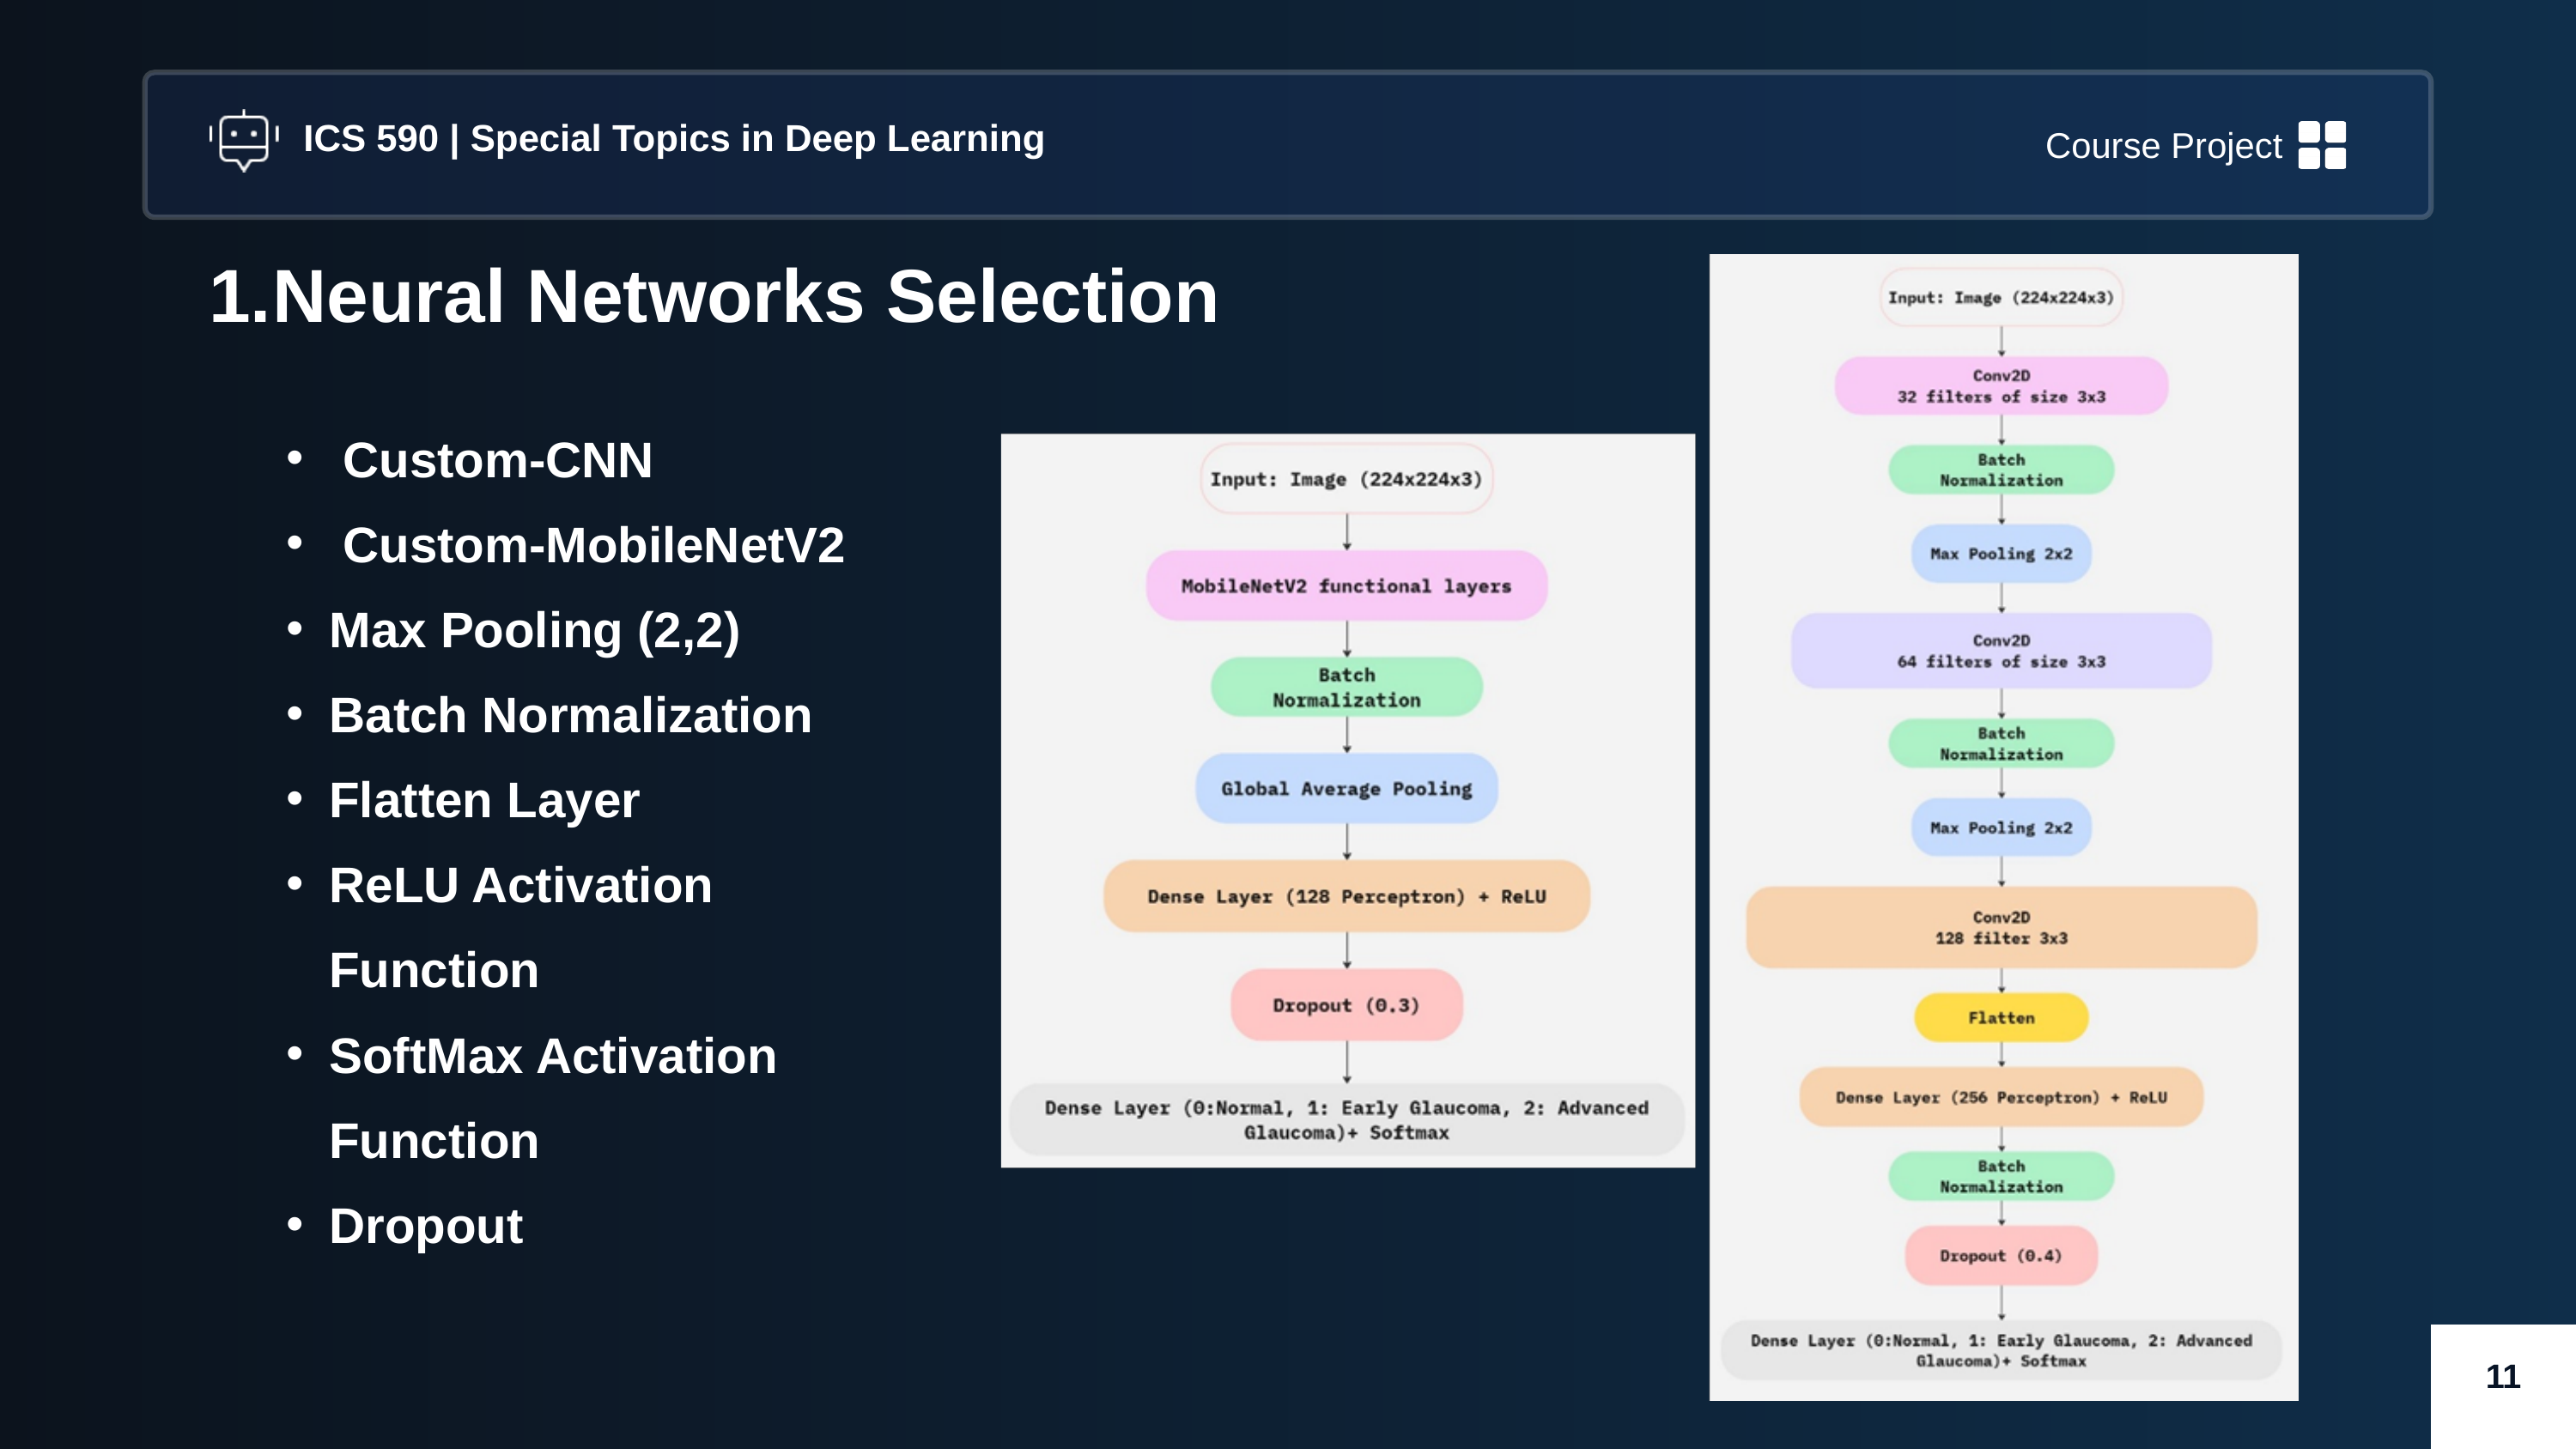

Course Project

ICS 590 | Special Topics in Deep Learning

Neural Networks Selection
 Custom-CNN
 Custom-MobileNetV2
Max Pooling (2,2)
Batch Normalization
Flatten Layer
ReLU Activation Function
SoftMax Activation Function
Dropout

11